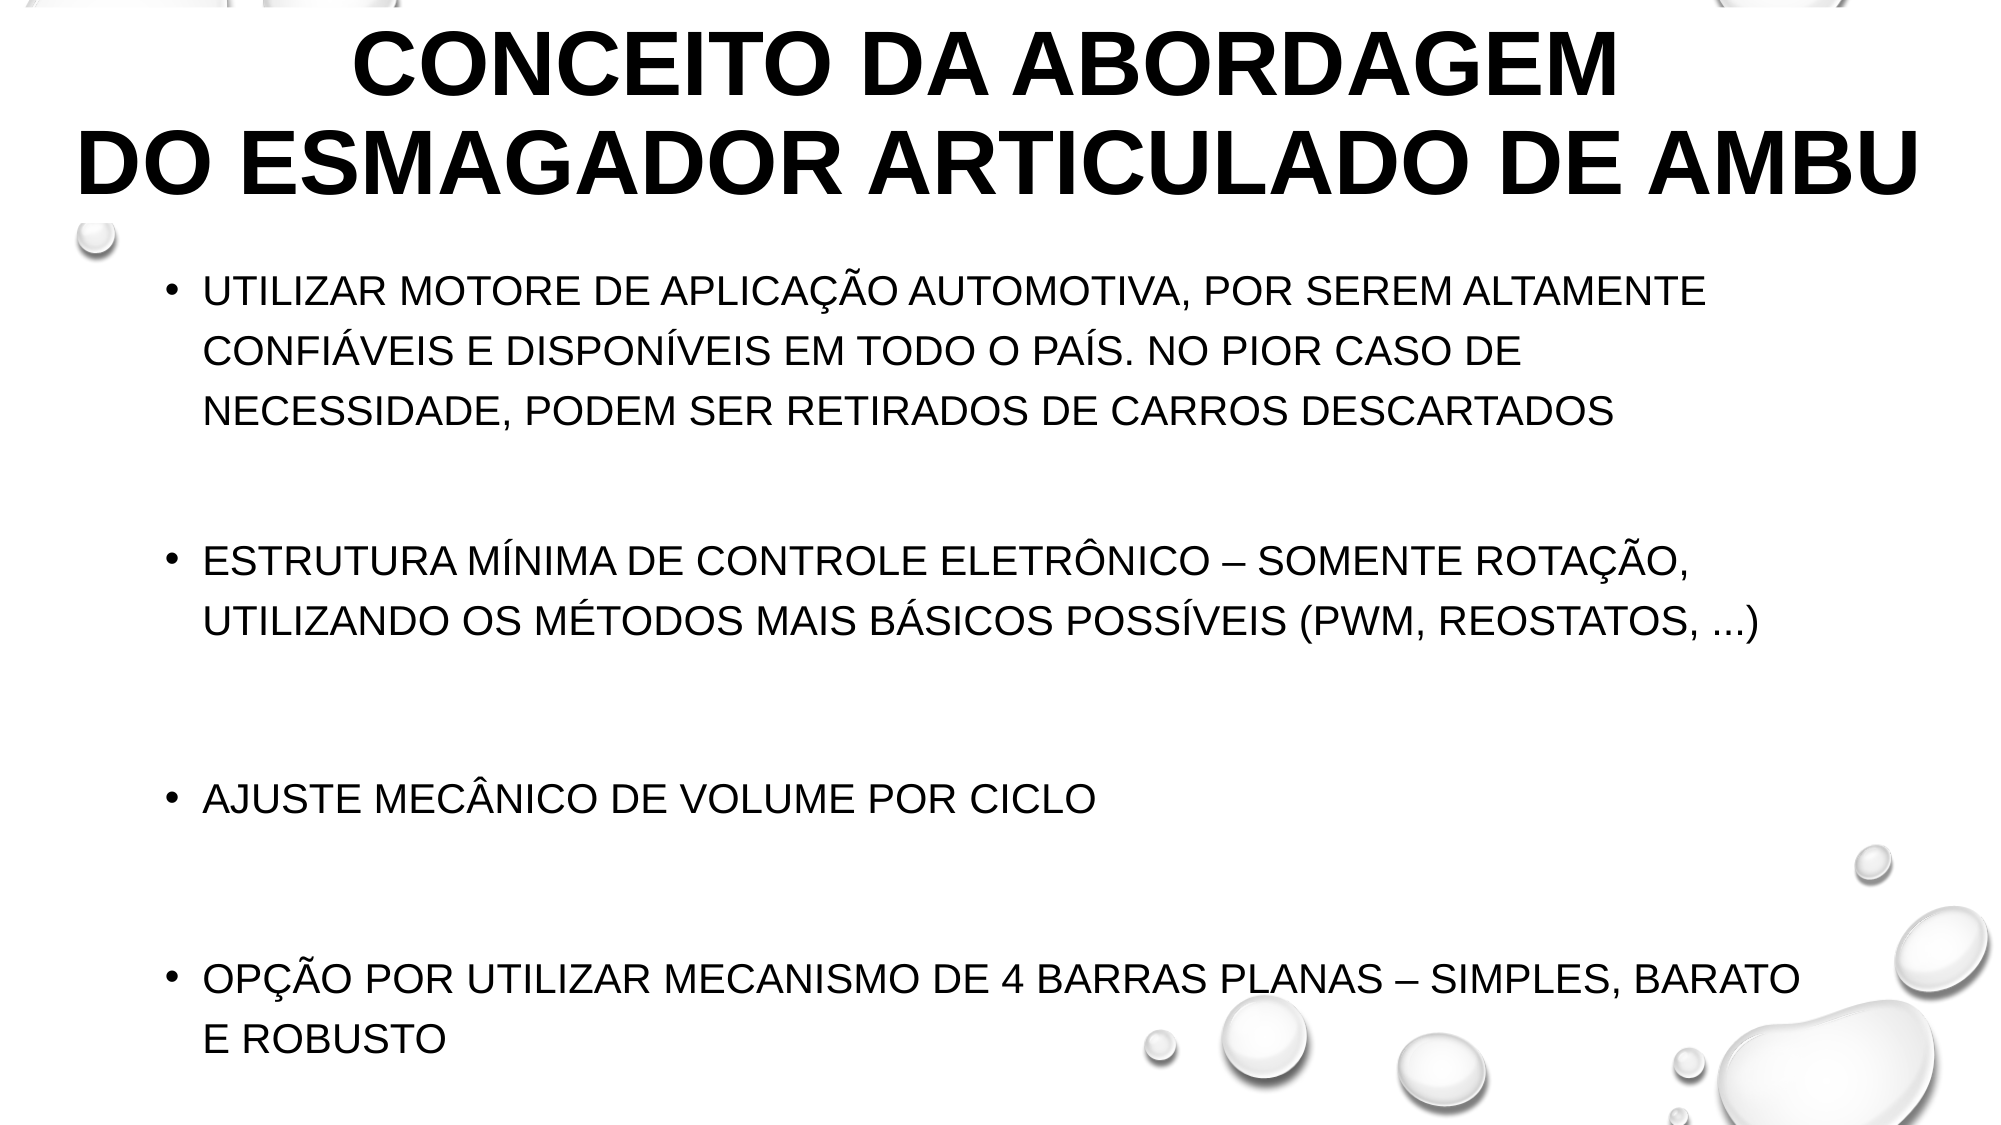

Conceito da abordagem
do esmagador articulado DE AMBU
UTILIZAR MOTORE DE APLICAÇÃO AUTOMOTIVA, POR SEREM ALTAMENTE CONFIÁVEIS E DISPONÍVEIS EM TODO O PAÍS. NO PIOR CASO DE NECESSIDADE, PODEM SER RETIRADOS DE CARROS DESCARTADOS

ESTRUTURA MÍNIMA DE CONTROLE ELETRÔNICO – SOMENTE ROTAÇÃO, UTILIZANDO OS MÉTODOS MAIS BÁSICOS POSSÍVEIS (PWM, REOSTATOS, ...)

AJUSTE MECÂNICO DE VOLUME POR CICLO

OPÇÃO POR UTILIZAR MECANISMO DE 4 BARRAS PLANAS – SIMPLES, BARATO E ROBUSTO